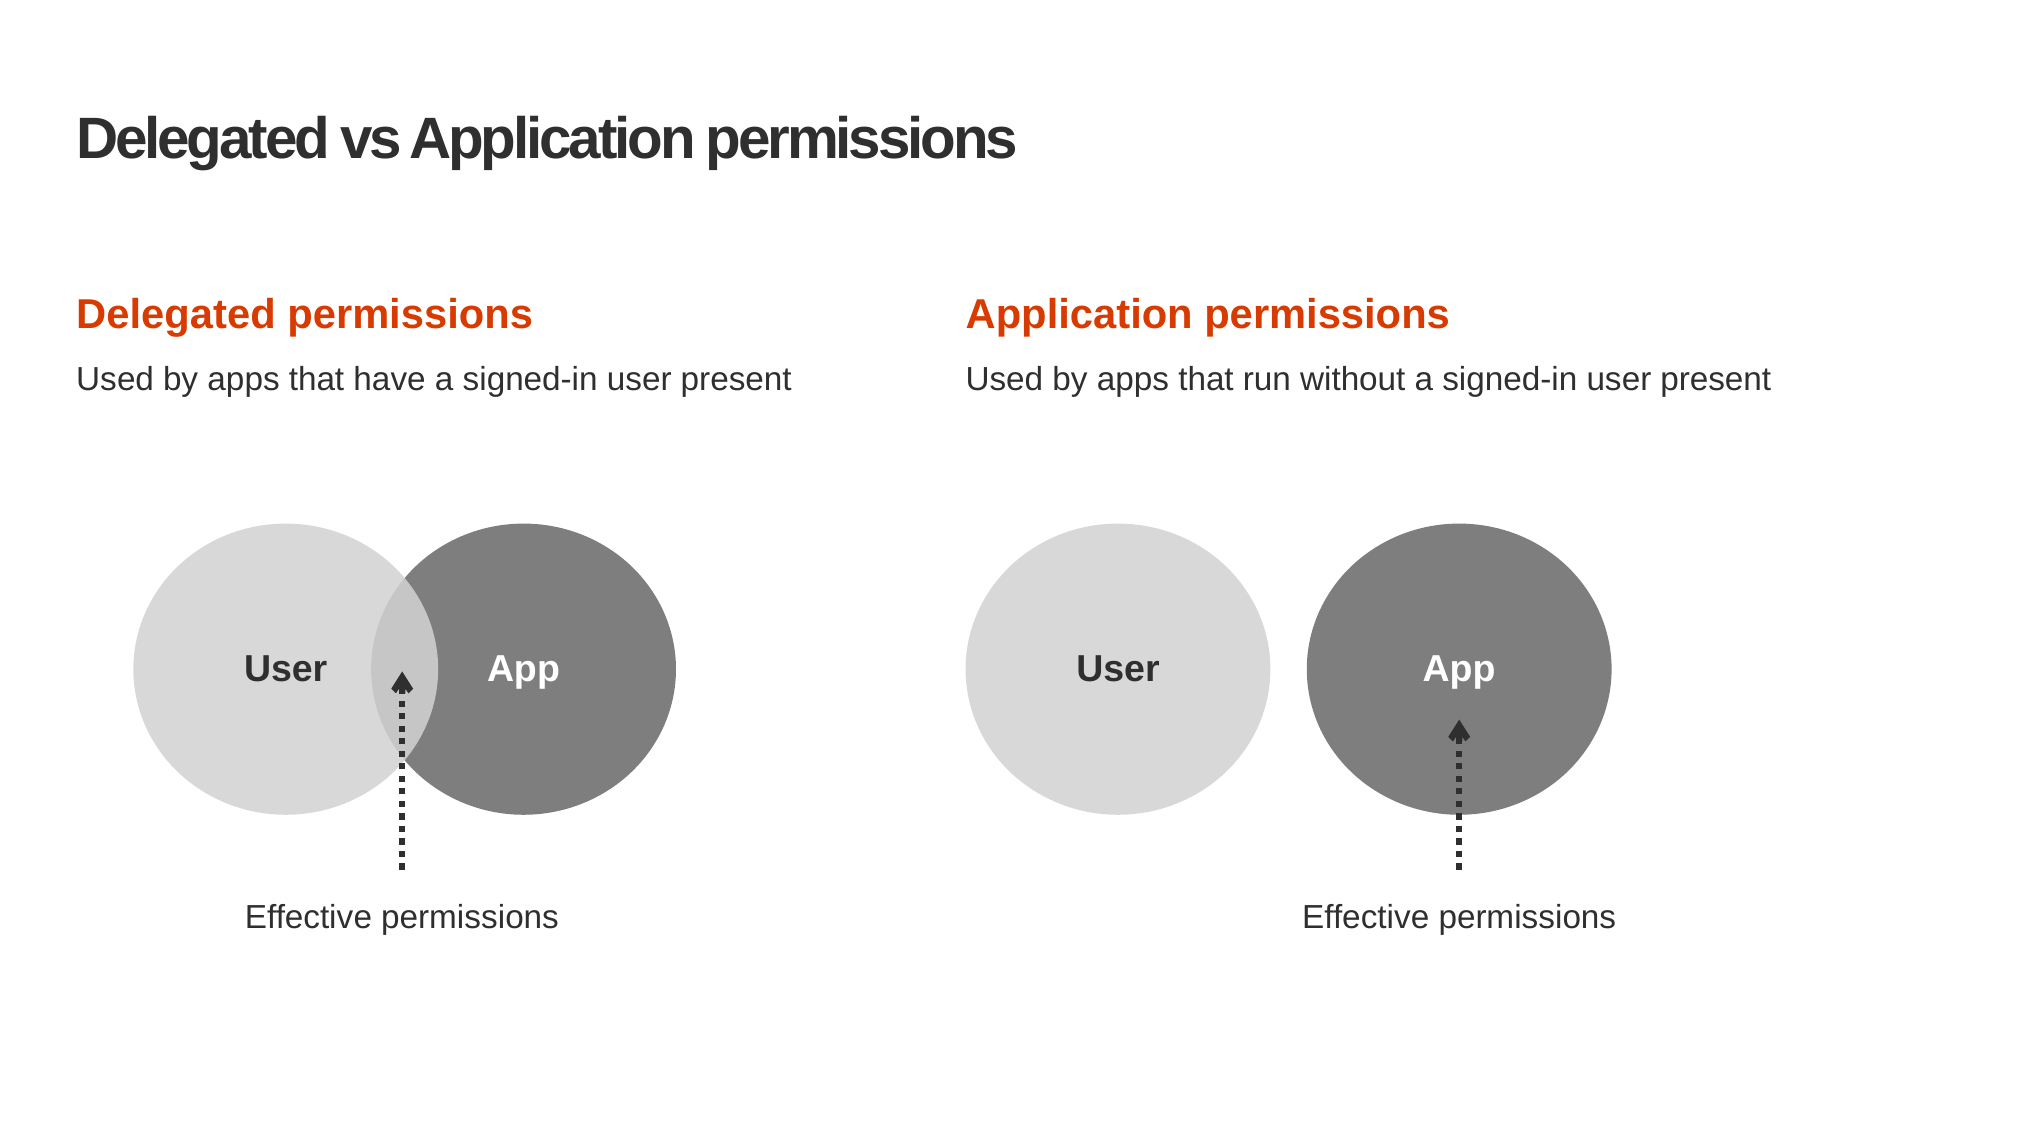

# Delegated vs Application permissions
Delegated permissions
Used by apps that have a signed-in user present
Application permissions
Used by apps that run without a signed-in user present
User
App
Effective permissions
User
App
Effective permissions